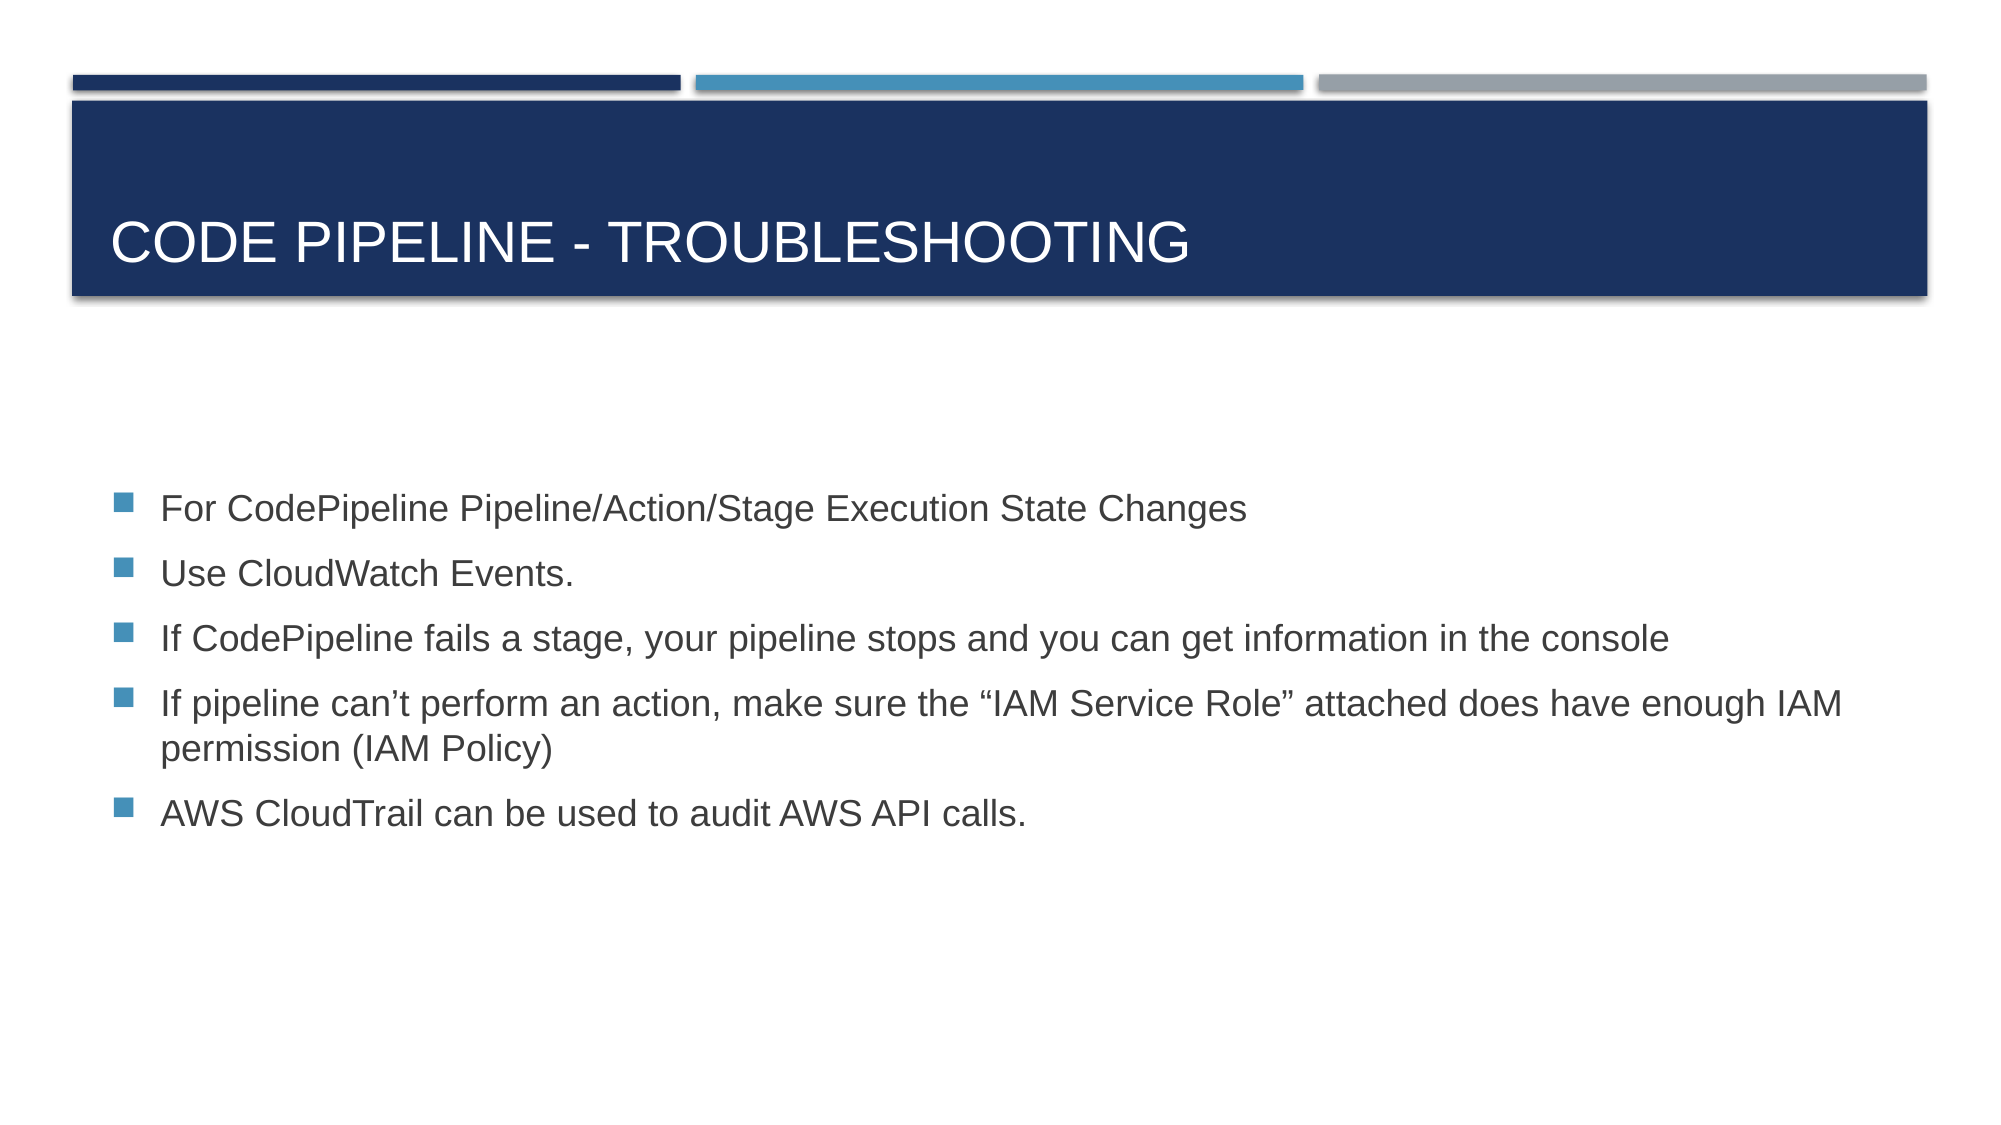

# Code Pipeline - Troubleshooting
For CodePipeline Pipeline/Action/Stage Execution State Changes
Use CloudWatch Events.
If CodePipeline fails a stage, your pipeline stops and you can get information in the console
If pipeline can’t perform an action, make sure the “IAM Service Role” attached does have enough IAM permission (IAM Policy)
AWS CloudTrail can be used to audit AWS API calls.